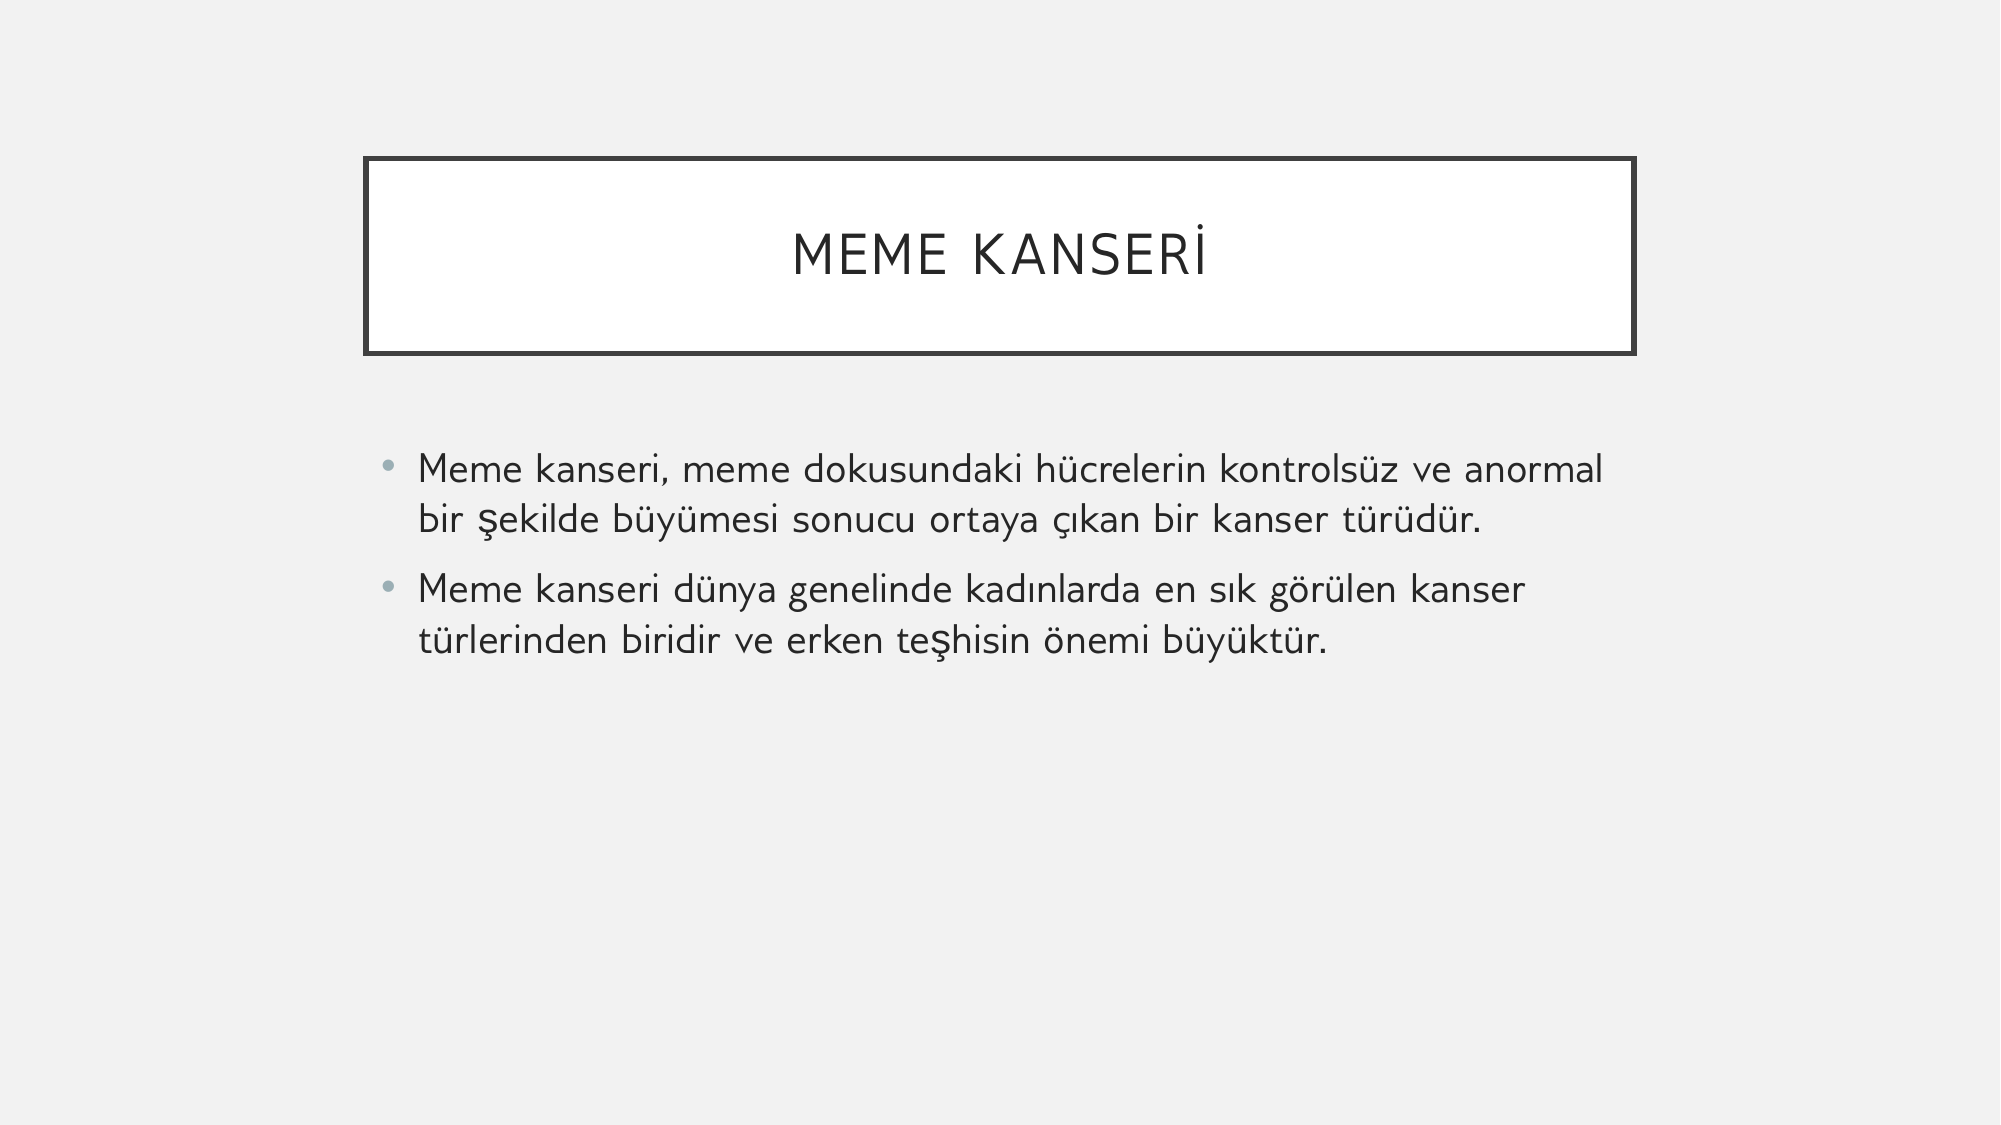

# MEME KANSERİ
Meme kanseri, meme dokusundaki hücrelerin kontrolsüz ve anormal bir şekilde büyümesi sonucu ortaya çıkan bir kanser türüdür.
Meme kanseri dünya genelinde kadınlarda en sık görülen kanser türlerinden biridir ve erken teşhisin önemi büyüktür.